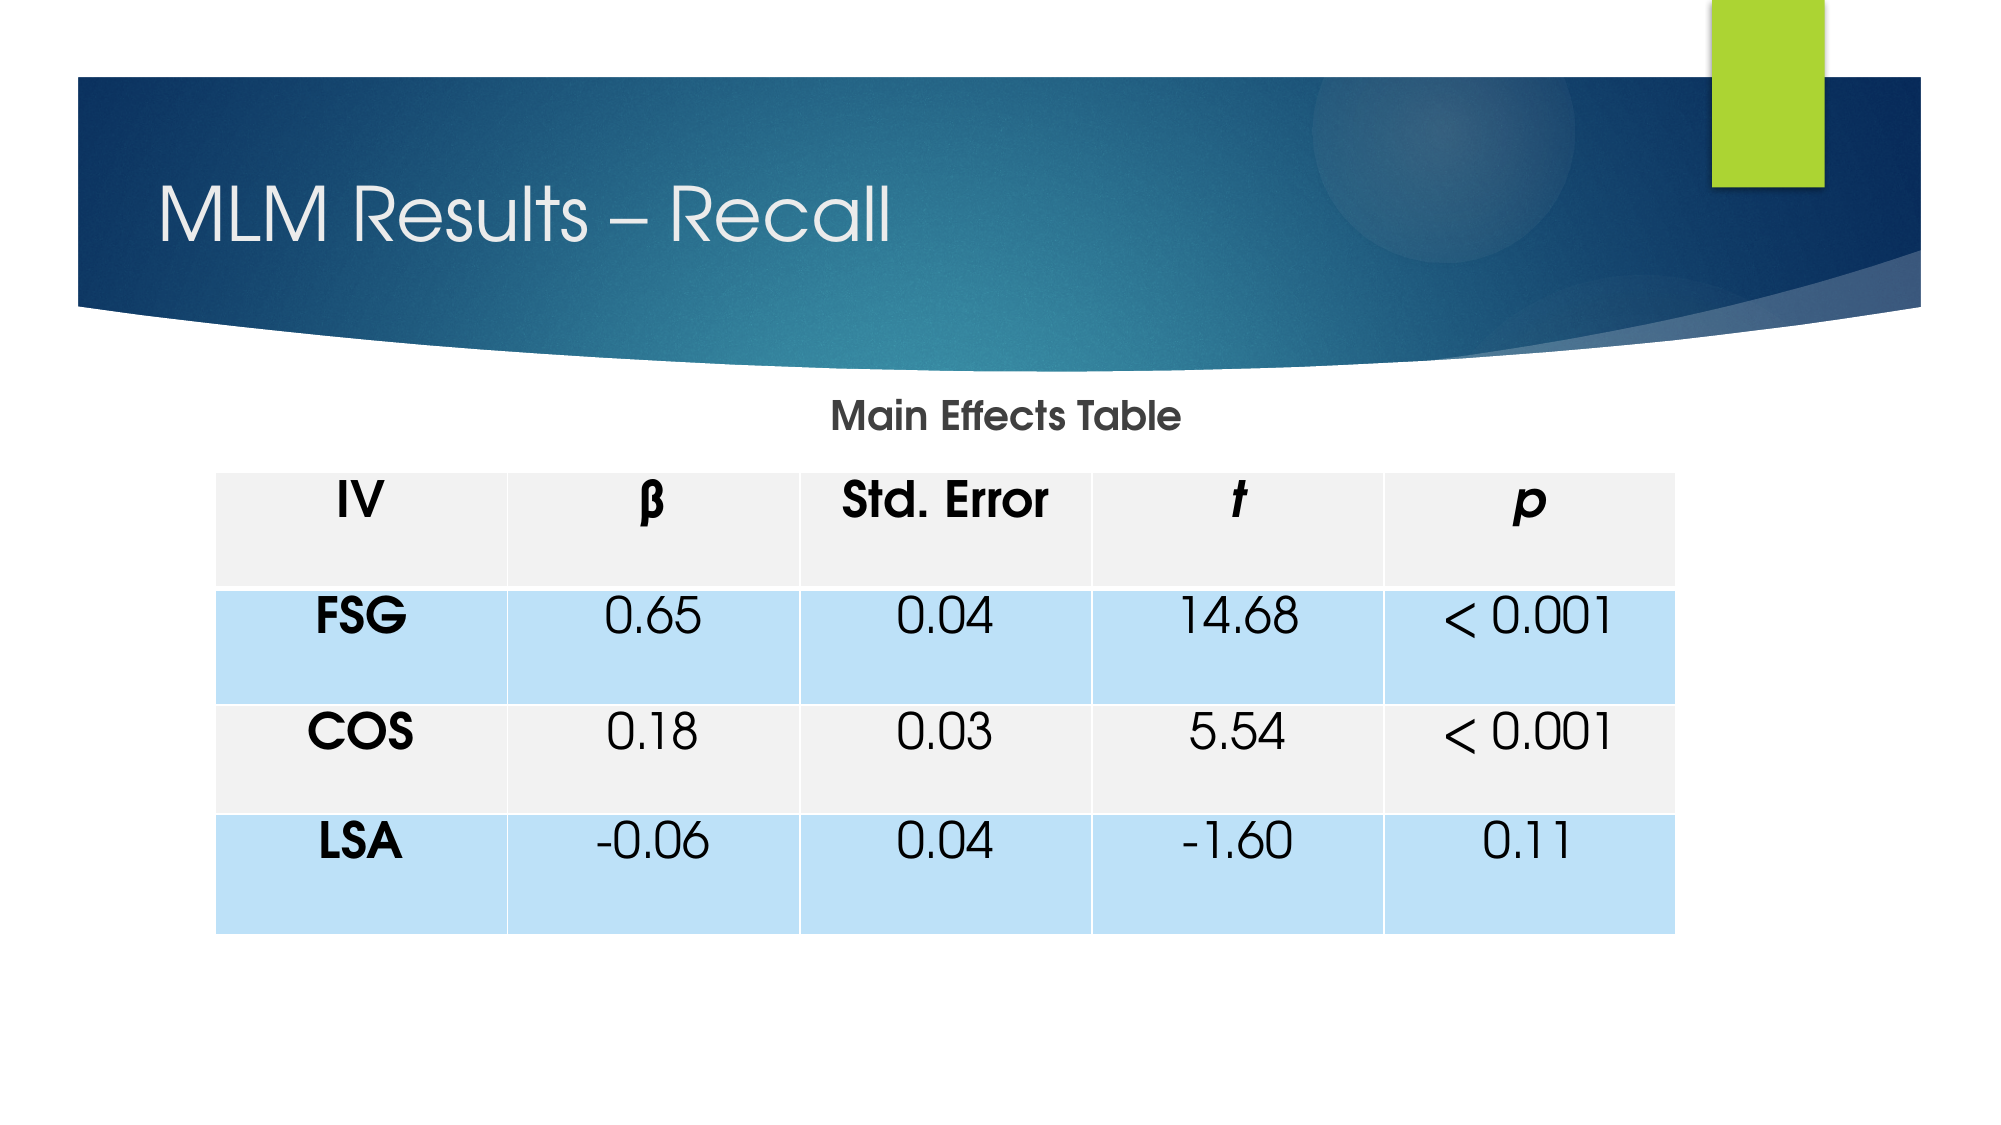

# MLM Results – Recall
Main Effects Table

| IV | β | Std. Error | t | p |
| --- | --- | --- | --- | --- |
| FSG | 0.65 | 0.04 | 14.68 | < 0.001 |
| COS | 0.18 | 0.03 | 5.54 | < 0.001 |
| LSA | -0.06 | 0.04 | -1.60 | 0.11 |